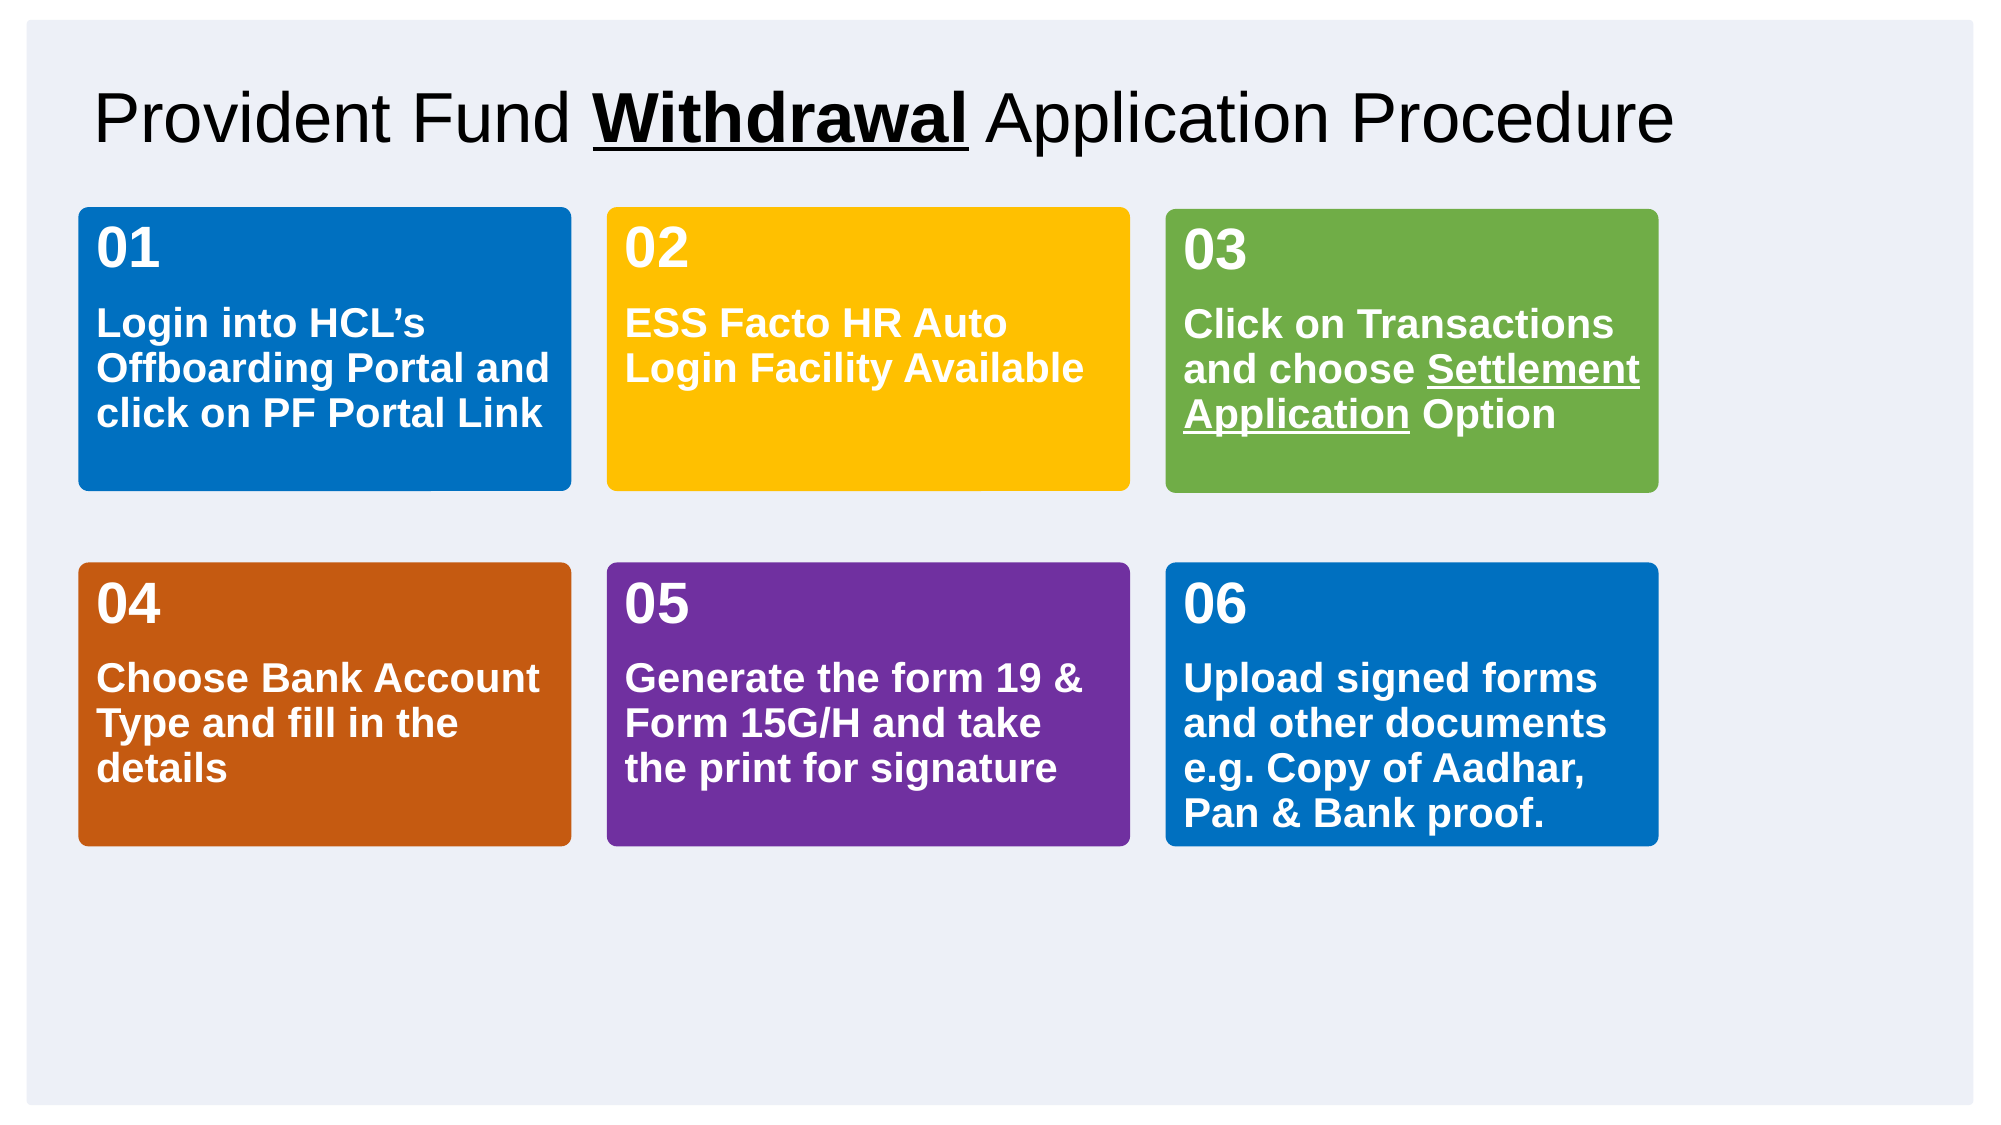

Provident Fund Withdrawal Application Procedure
01
Login into HCL’s Offboarding Portal and click on PF Portal Link
02
ESS Facto HR Auto Login Facility Available

03
Click on Transactions and choose Settlement Application Option

04
Choose Bank Account Type and fill in the details

05
Generate the form 19 & Form 15G/H and take the print for signature

06
Upload signed forms and other documents e.g. Copy of Aadhar, Pan & Bank proof.